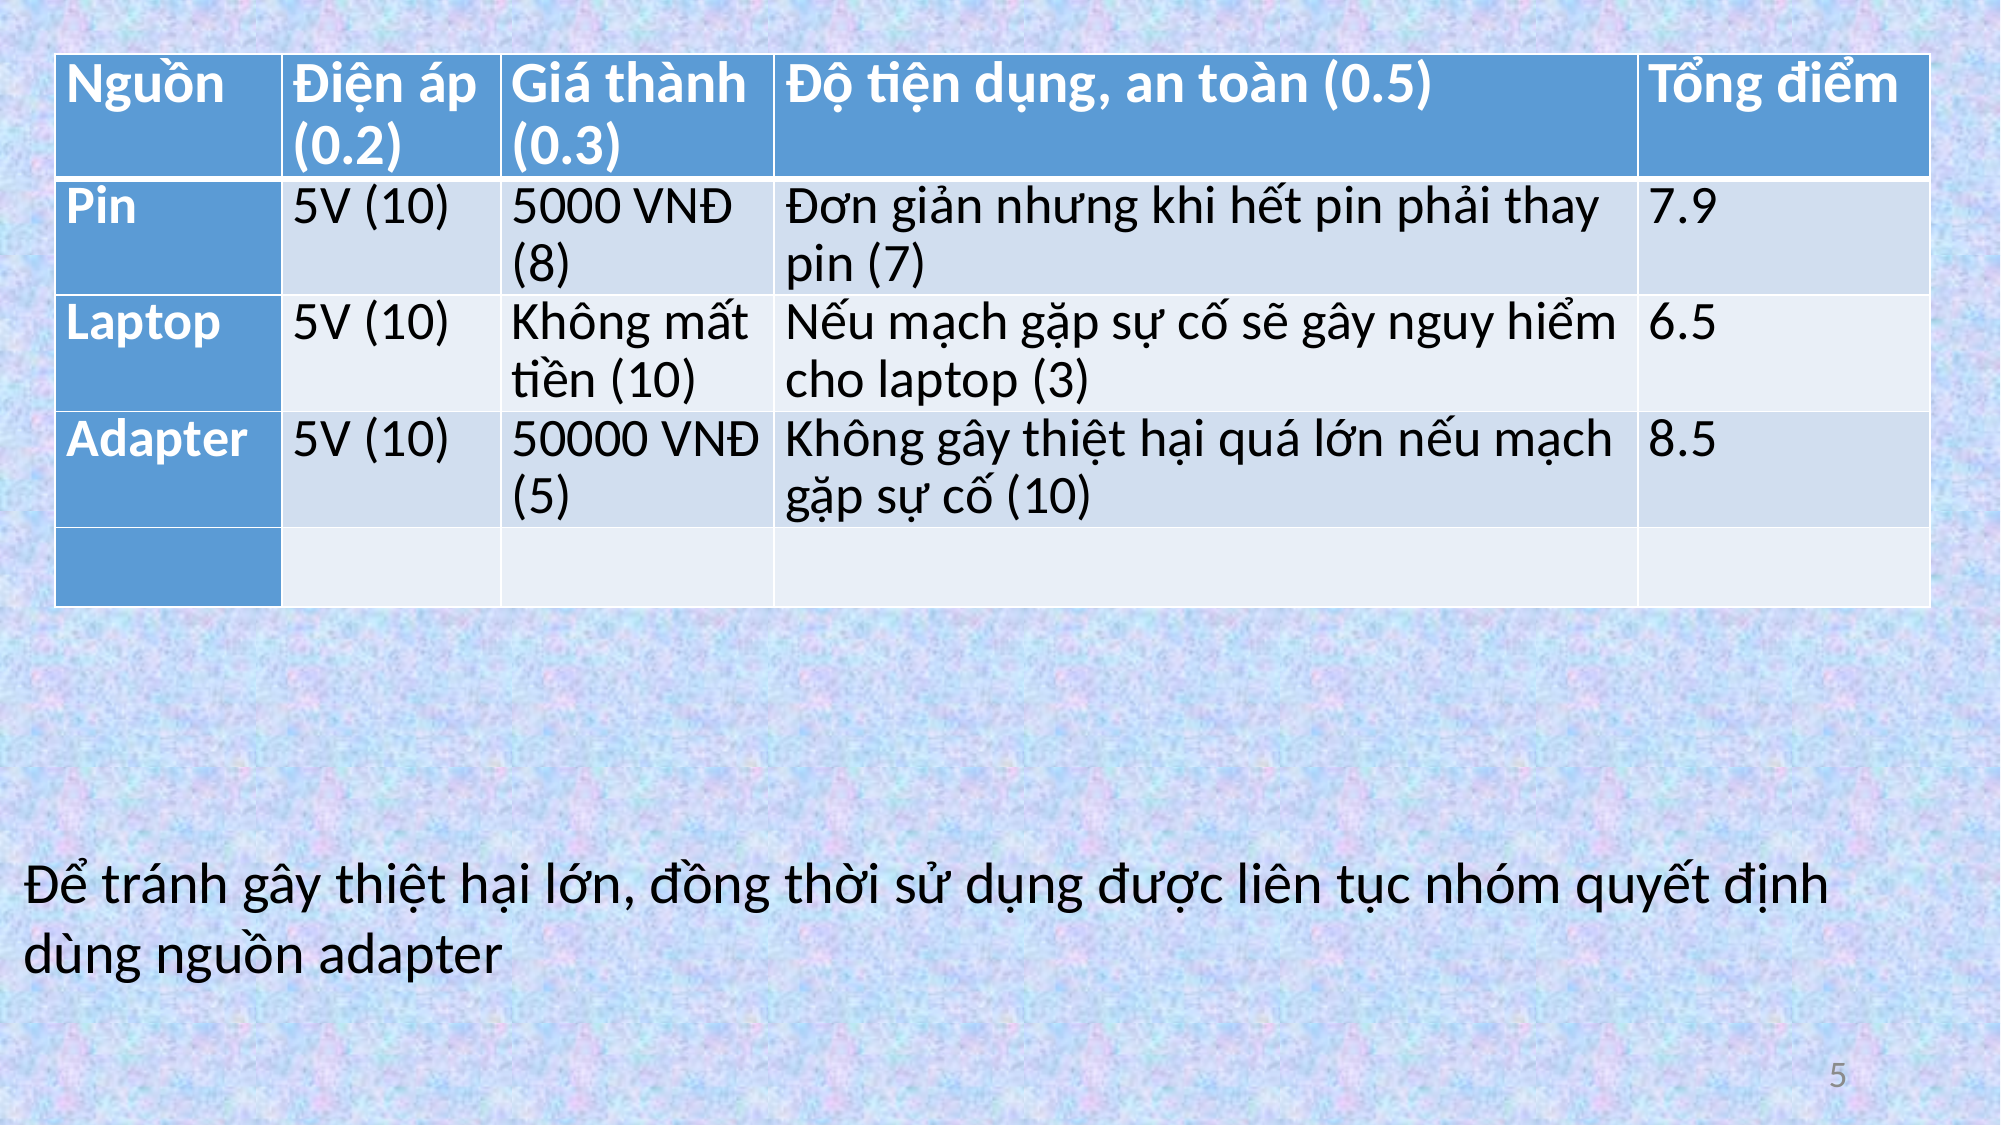

| Nguồn | Điện áp (0.2) | Giá thành (0.3) | Độ tiện dụng, an toàn (0.5) | Tổng điểm |
| --- | --- | --- | --- | --- |
| Pin | 5V (10) | 5000 VNĐ (8) | Đơn giản nhưng khi hết pin phải thay pin (7) | 7.9 |
| Laptop | 5V (10) | Không mất tiền (10) | Nếu mạch gặp sự cố sẽ gây nguy hiểm cho laptop (3) | 6.5 |
| Adapter | 5V (10) | 50000 VNĐ (5) | Không gây thiệt hại quá lớn nếu mạch gặp sự cố (10) | 8.5 |
|  |  |  |  |  |
Để tránh gây thiệt hại lớn, đồng thời sử dụng được liên tục nhóm quyết định dùng nguồn adapter
5